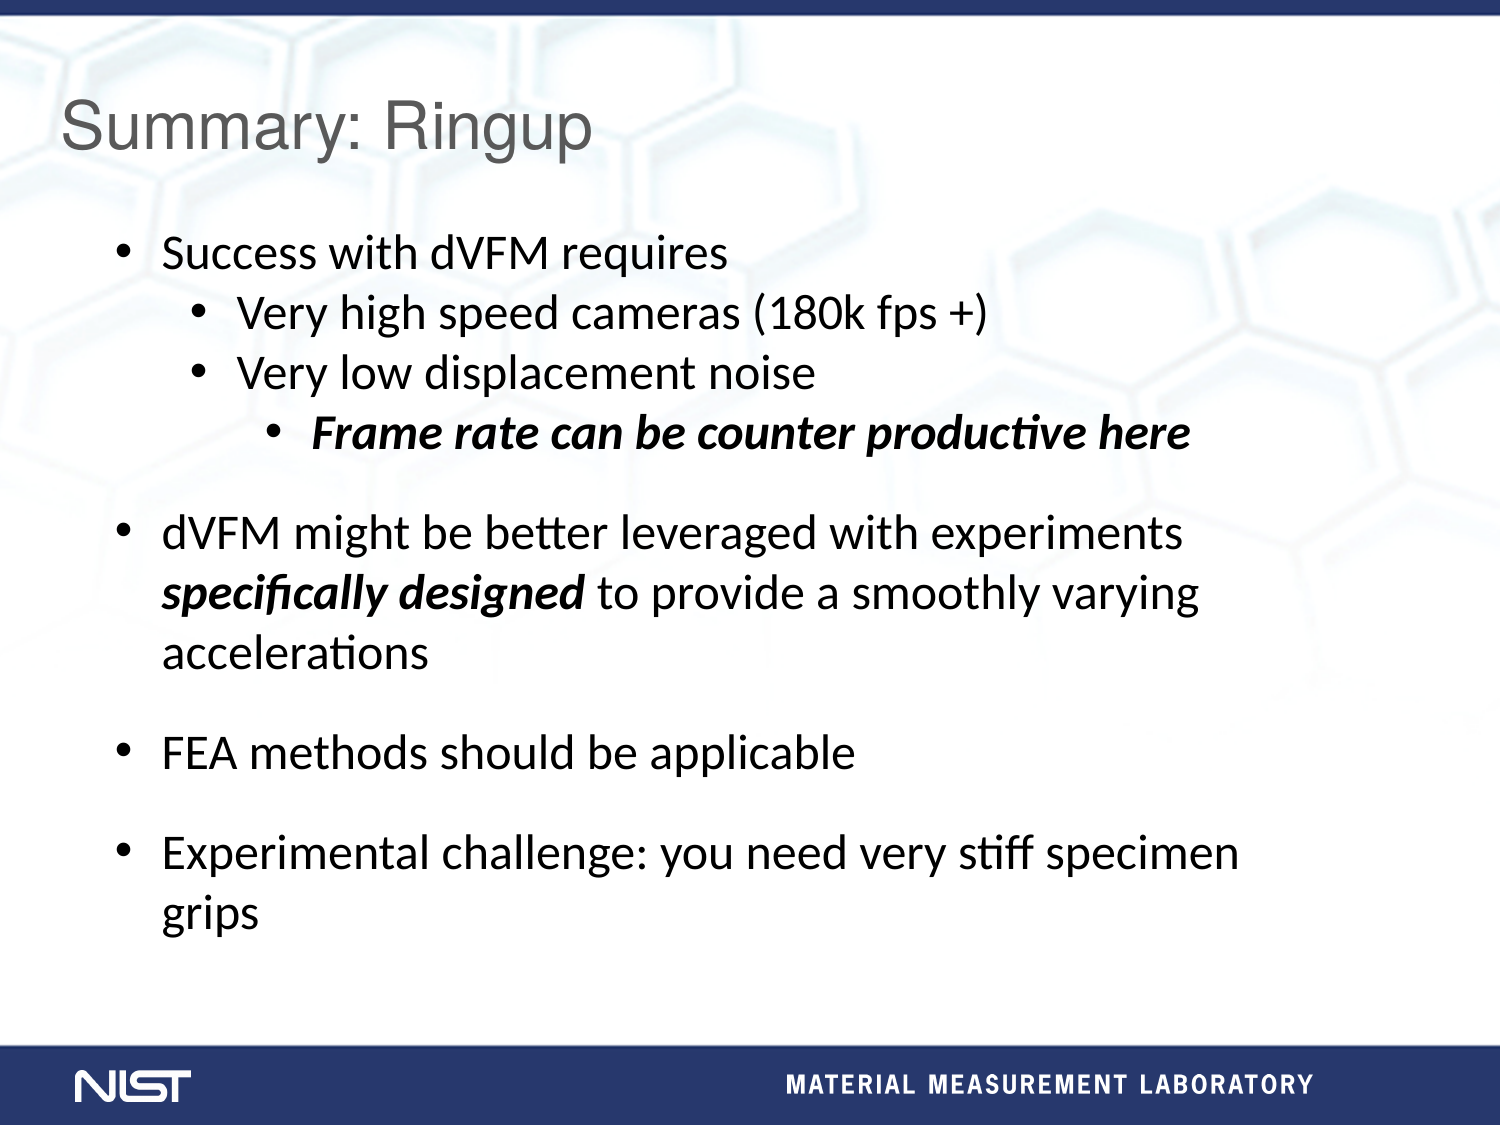

Summary: Ringup
Success with dVFM requires
Very high speed cameras (180k fps +)
Very low displacement noise
Frame rate can be counter productive here

dVFM might be better leveraged with experiments specifically designed to provide a smoothly varying accelerations

FEA methods should be applicable

Experimental challenge: you need very stiff specimen grips